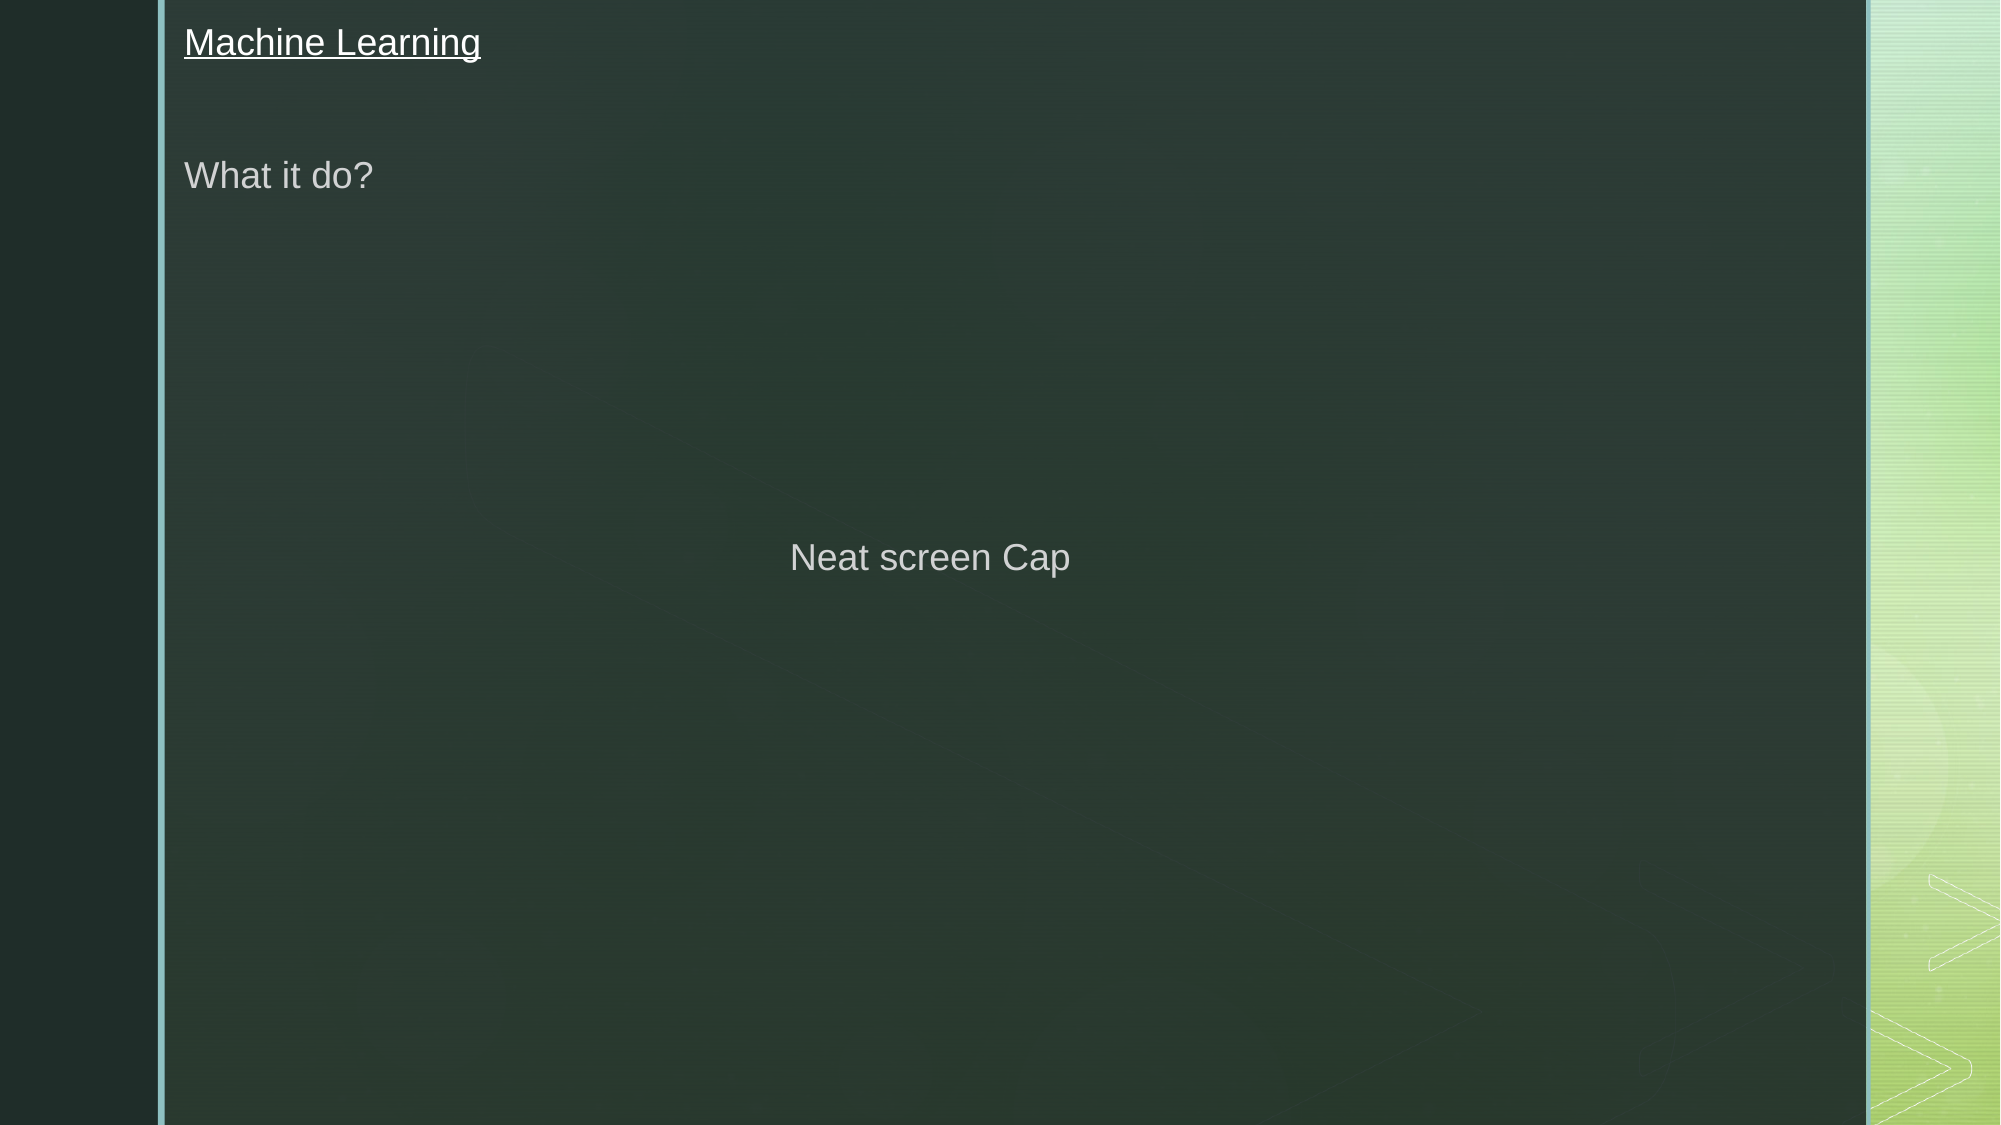

Machine Learning
What it do?
Neat screen Cap